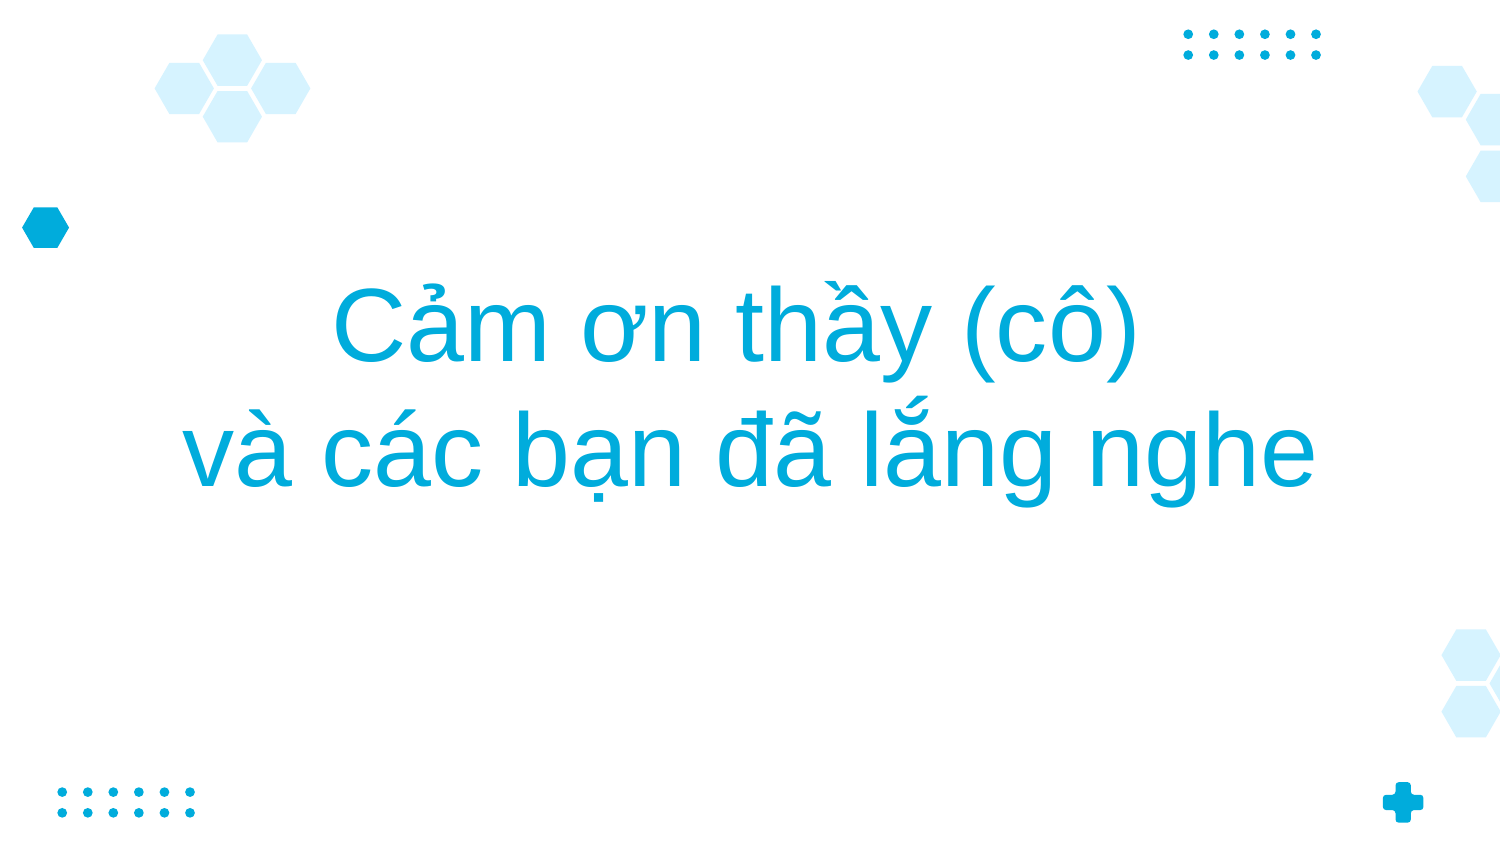

Cảm ơn thầy (cô)
và các bạn đã lắng nghe